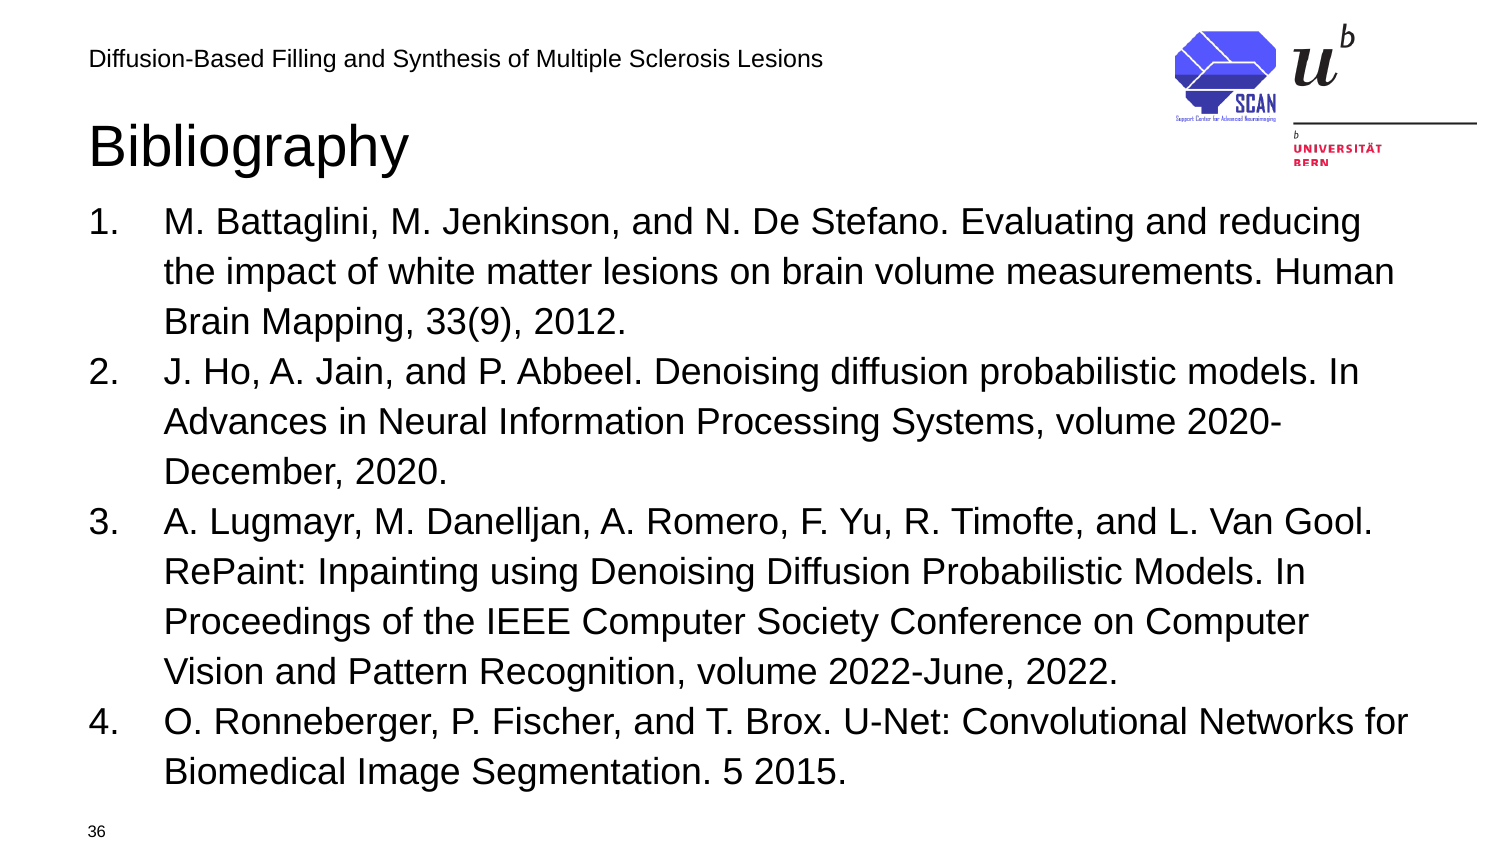

Diffusion-Based Filling and Synthesis of Multiple Sclerosis Lesions

# Bibliography
M. Battaglini, M. Jenkinson, and N. De Stefano. Evaluating and reducing the impact of white matter lesions on brain volume measurements. Human Brain Mapping, 33(9), 2012.
J. Ho, A. Jain, and P. Abbeel. Denoising diffusion probabilistic models. In Advances in Neural Information Processing Systems, volume 2020-December, 2020.
A. Lugmayr, M. Danelljan, A. Romero, F. Yu, R. Timofte, and L. Van Gool. RePaint: Inpainting using Denoising Diffusion Probabilistic Models. In Proceedings of the IEEE Computer Society Conference on Computer Vision and Pattern Recognition, volume 2022-June, 2022.
O. Ronneberger, P. Fischer, and T. Brox. U-Net: Convolutional Networks for Biomedical Image Segmentation. 5 2015.
36